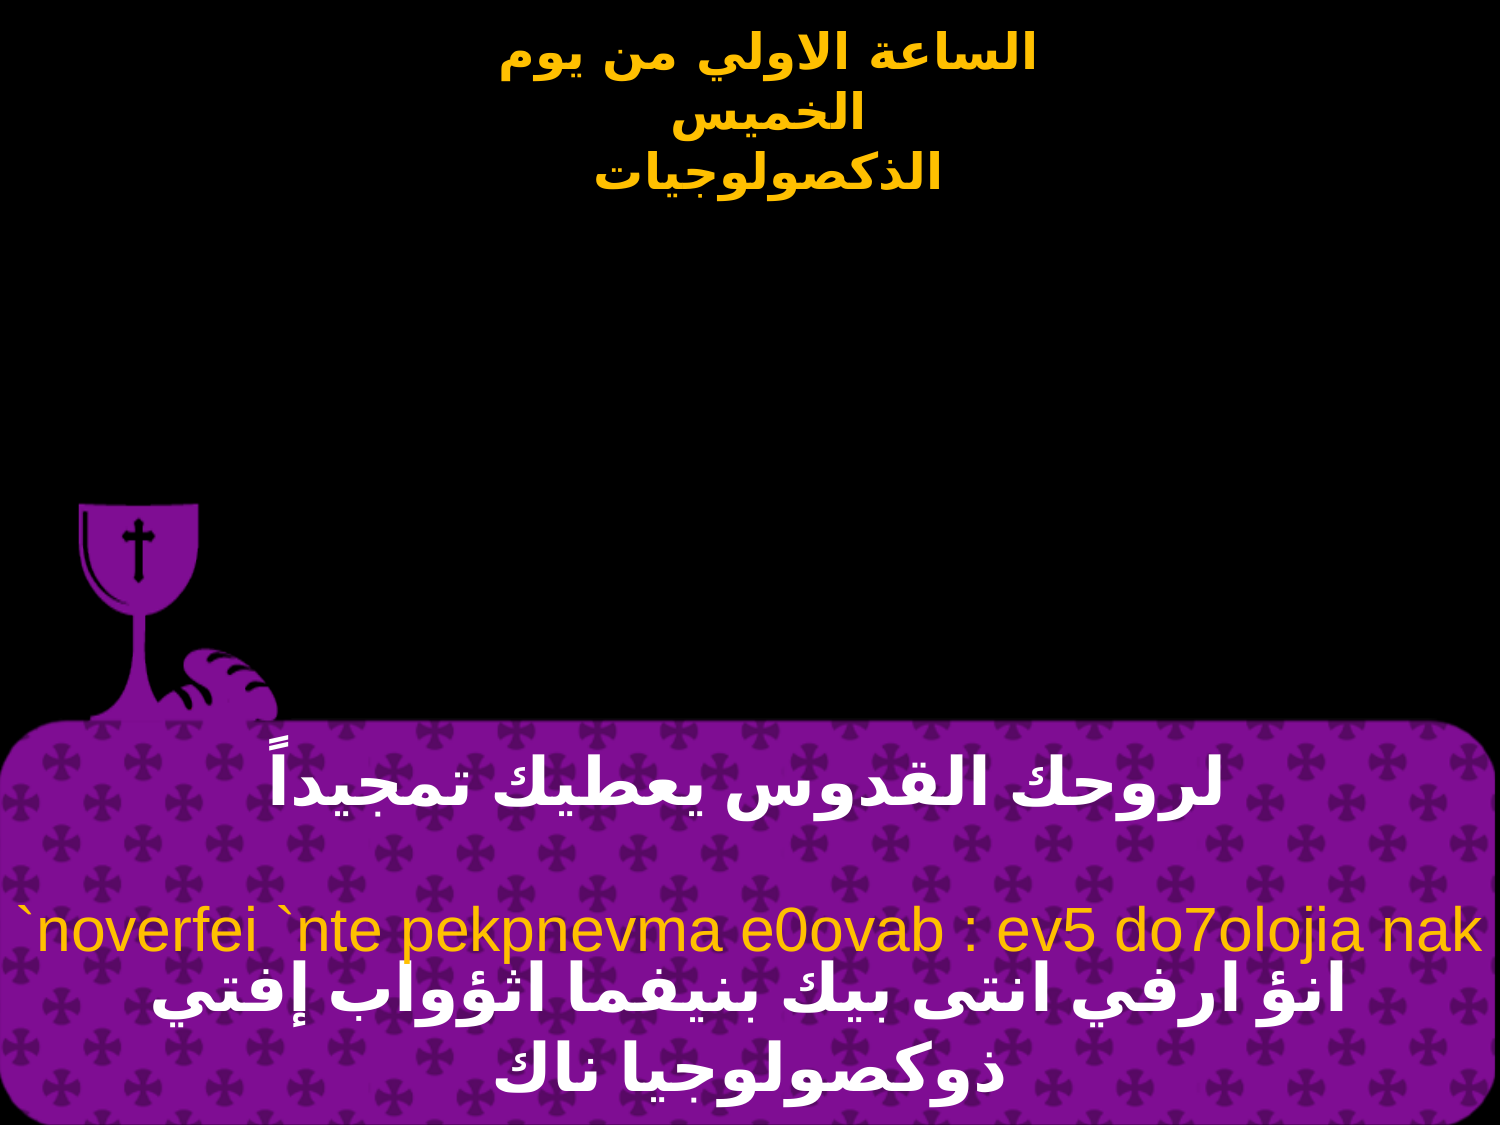

# لروحك القدوس يعطيك تمجيداً
`noverfei `nte pekpnevma e0ovab : ev5 do7olojia nak
انؤ ارفي انتى بيك بنيفما اثؤواب إفتي ذوكصولوجيا ناك